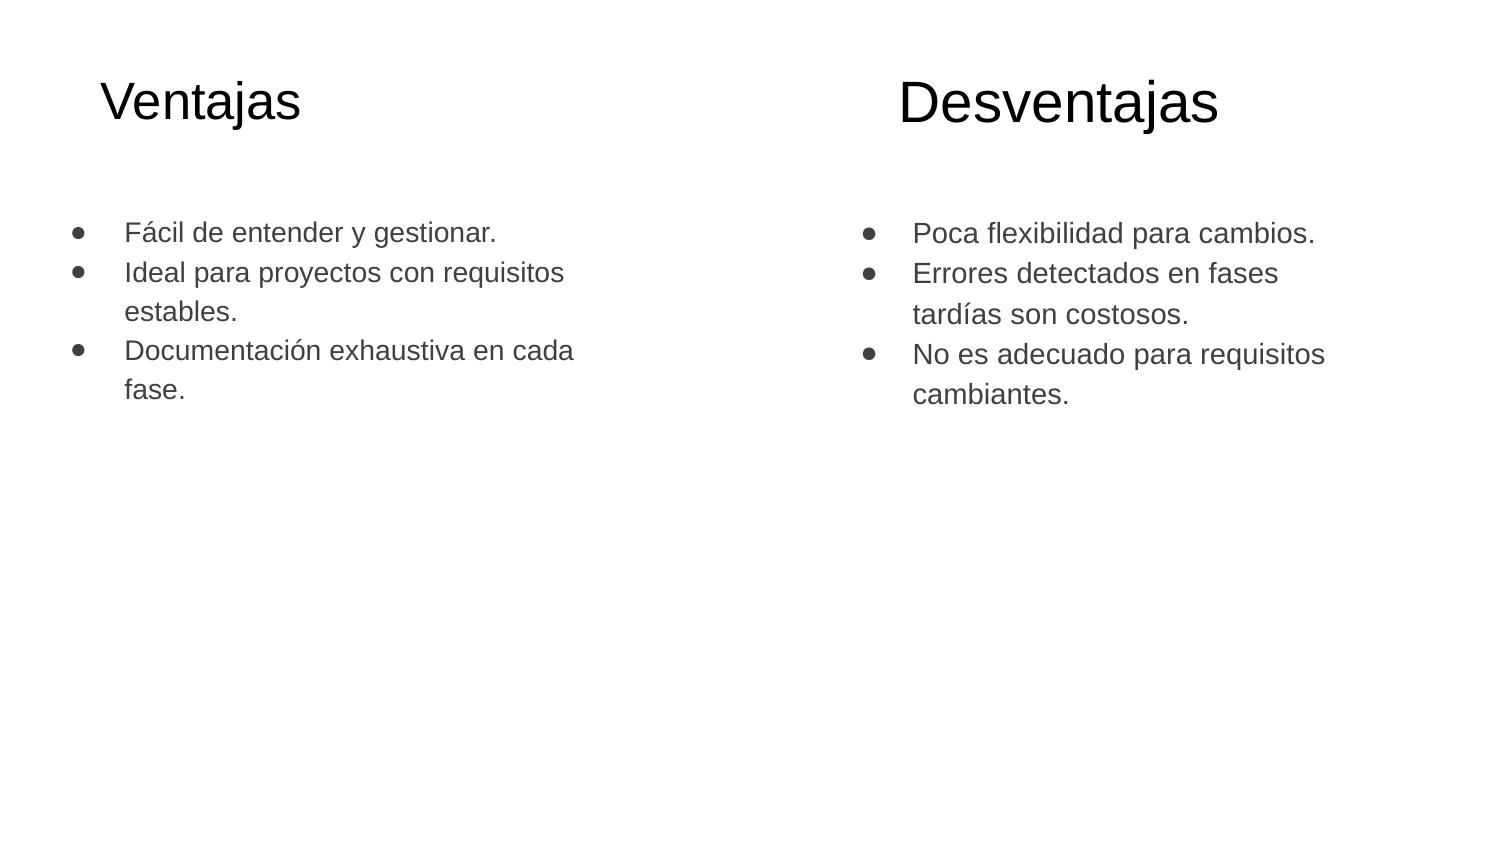

Desventajas
# Ventajas
Fácil de entender y gestionar.
Ideal para proyectos con requisitos estables.
Documentación exhaustiva en cada fase.

Poca flexibilidad para cambios.
Errores detectados en fases tardías son costosos.
No es adecuado para requisitos cambiantes.